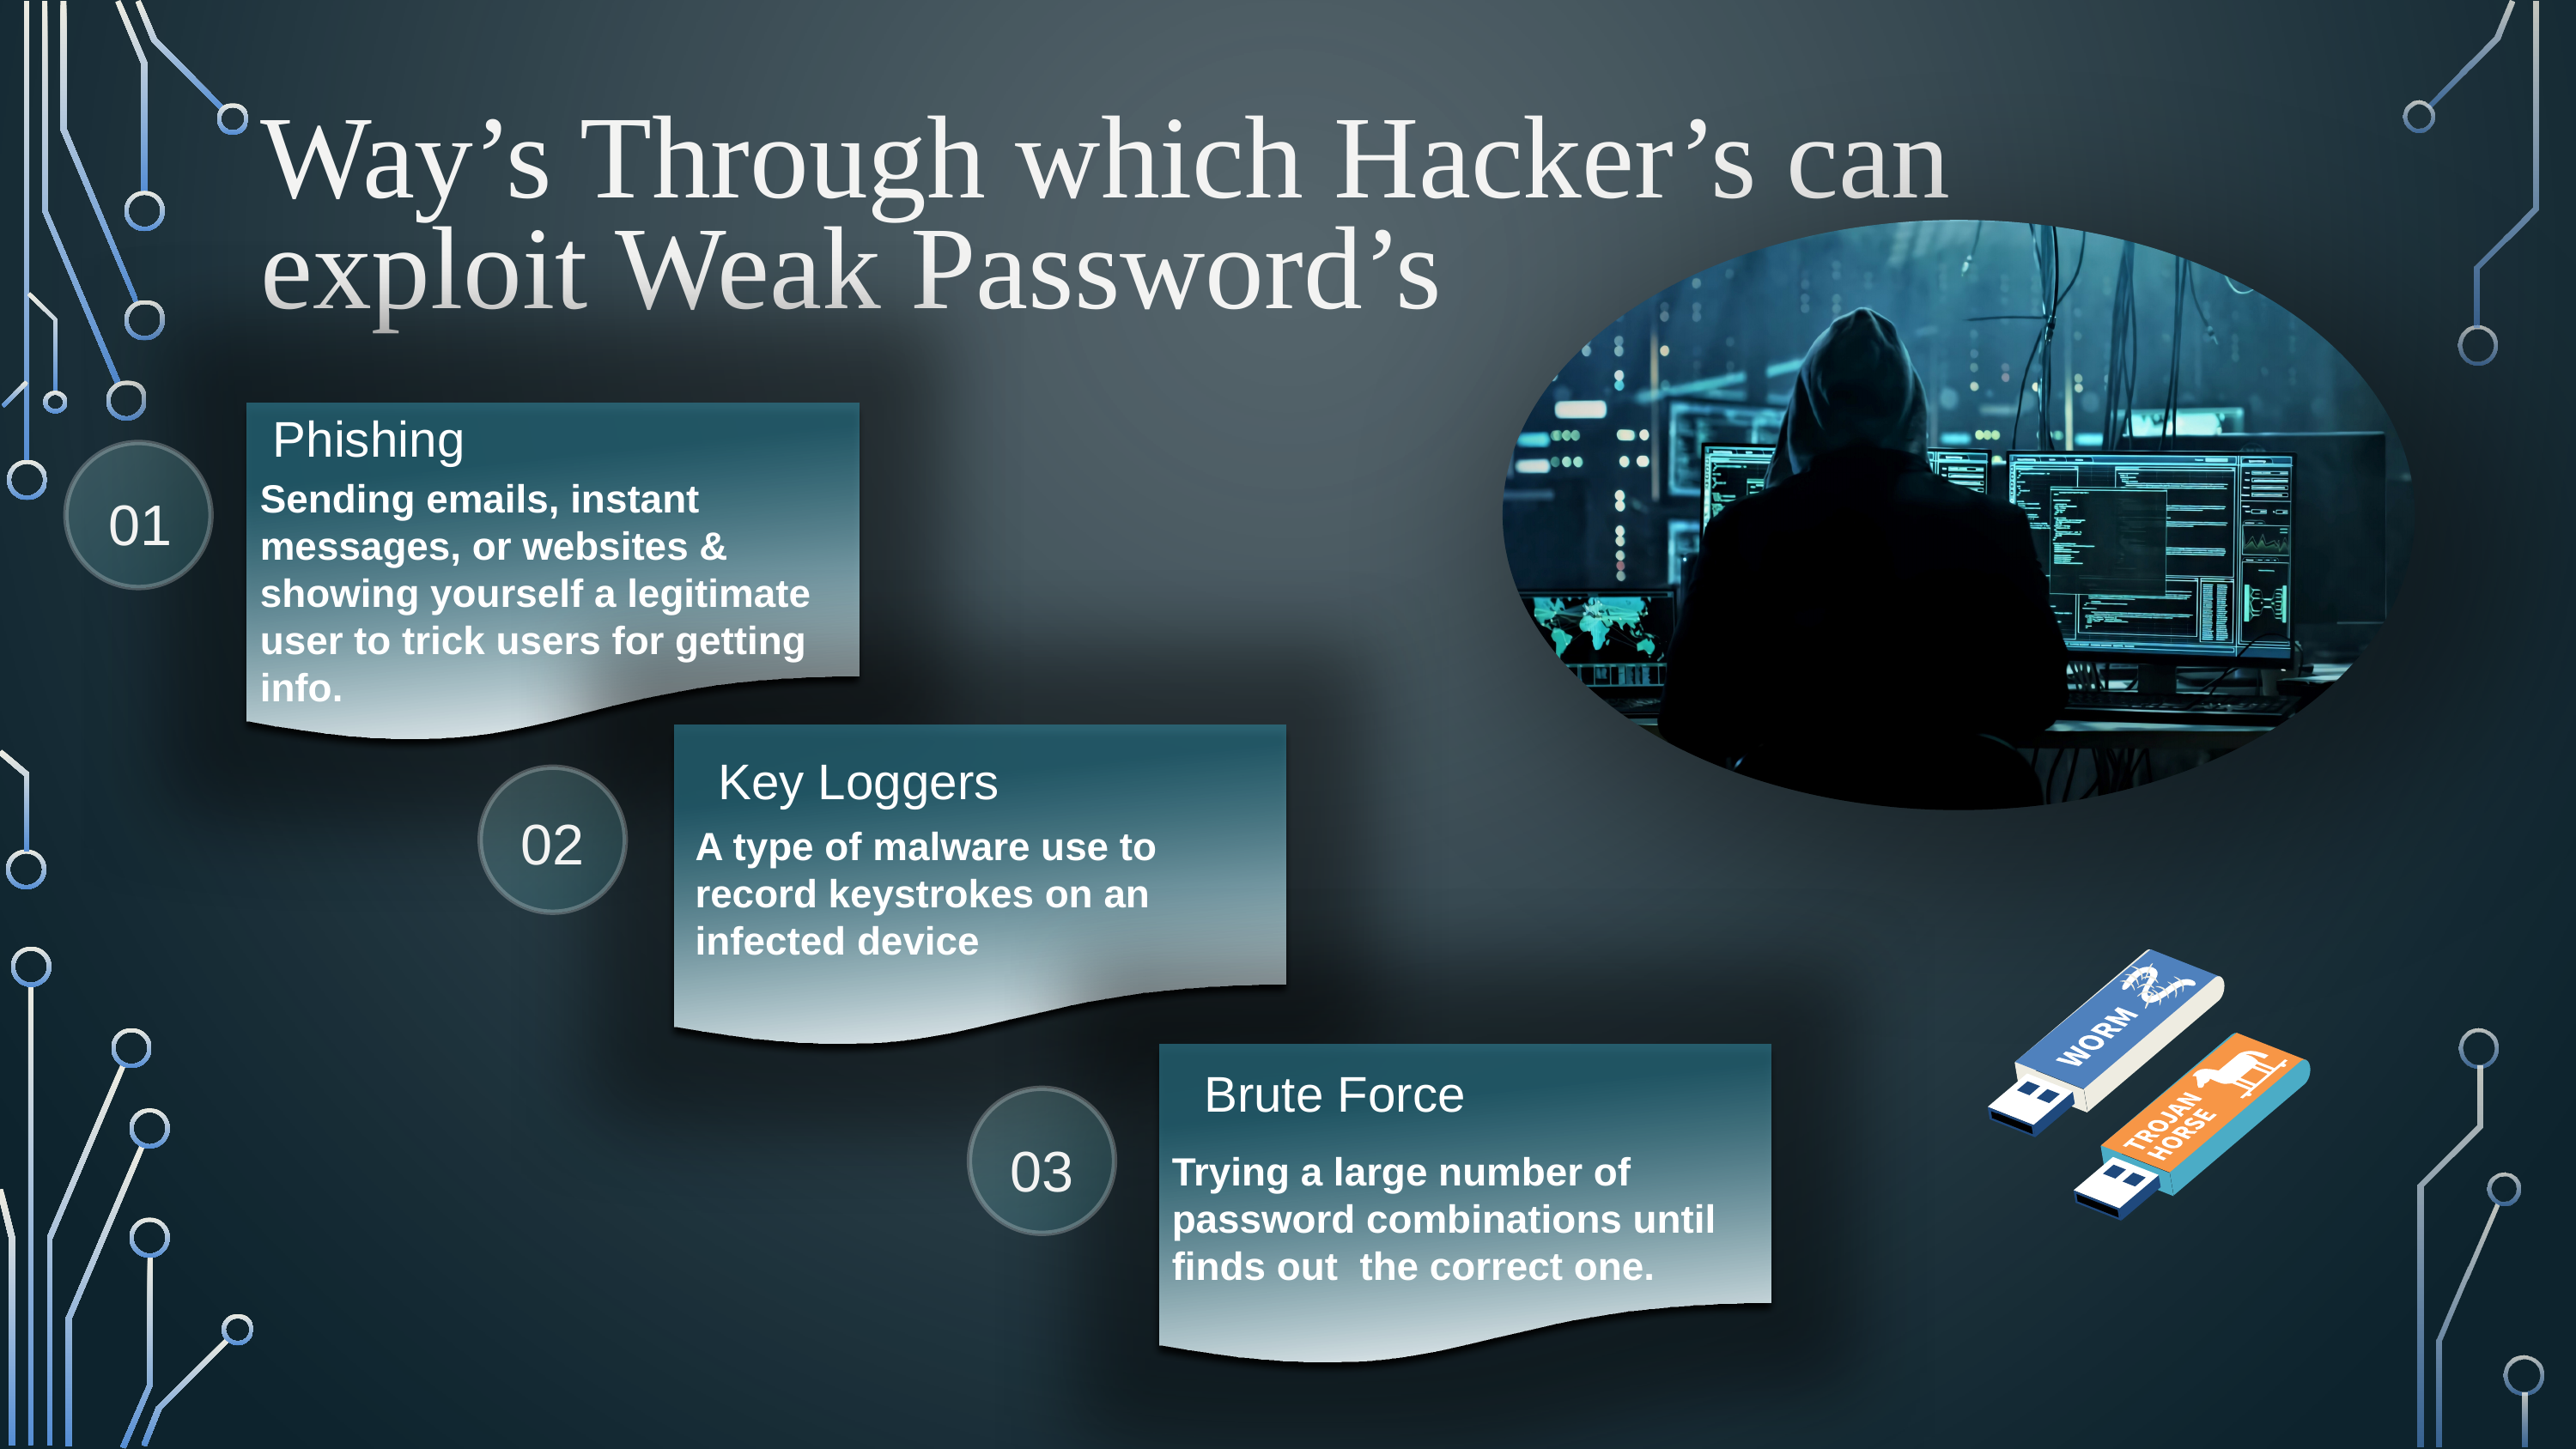

Way’s Through which Hacker’s can exploit Weak Password’s

Phishing

Sending emails, instant messages, or websites & showing yourself a legitimate user to trick users for getting info.
01

Key Loggers

02
A type of malware use to record keystrokes on an infected device

Brute Force

03
Trying a large number of password combinations until finds out  the correct one.